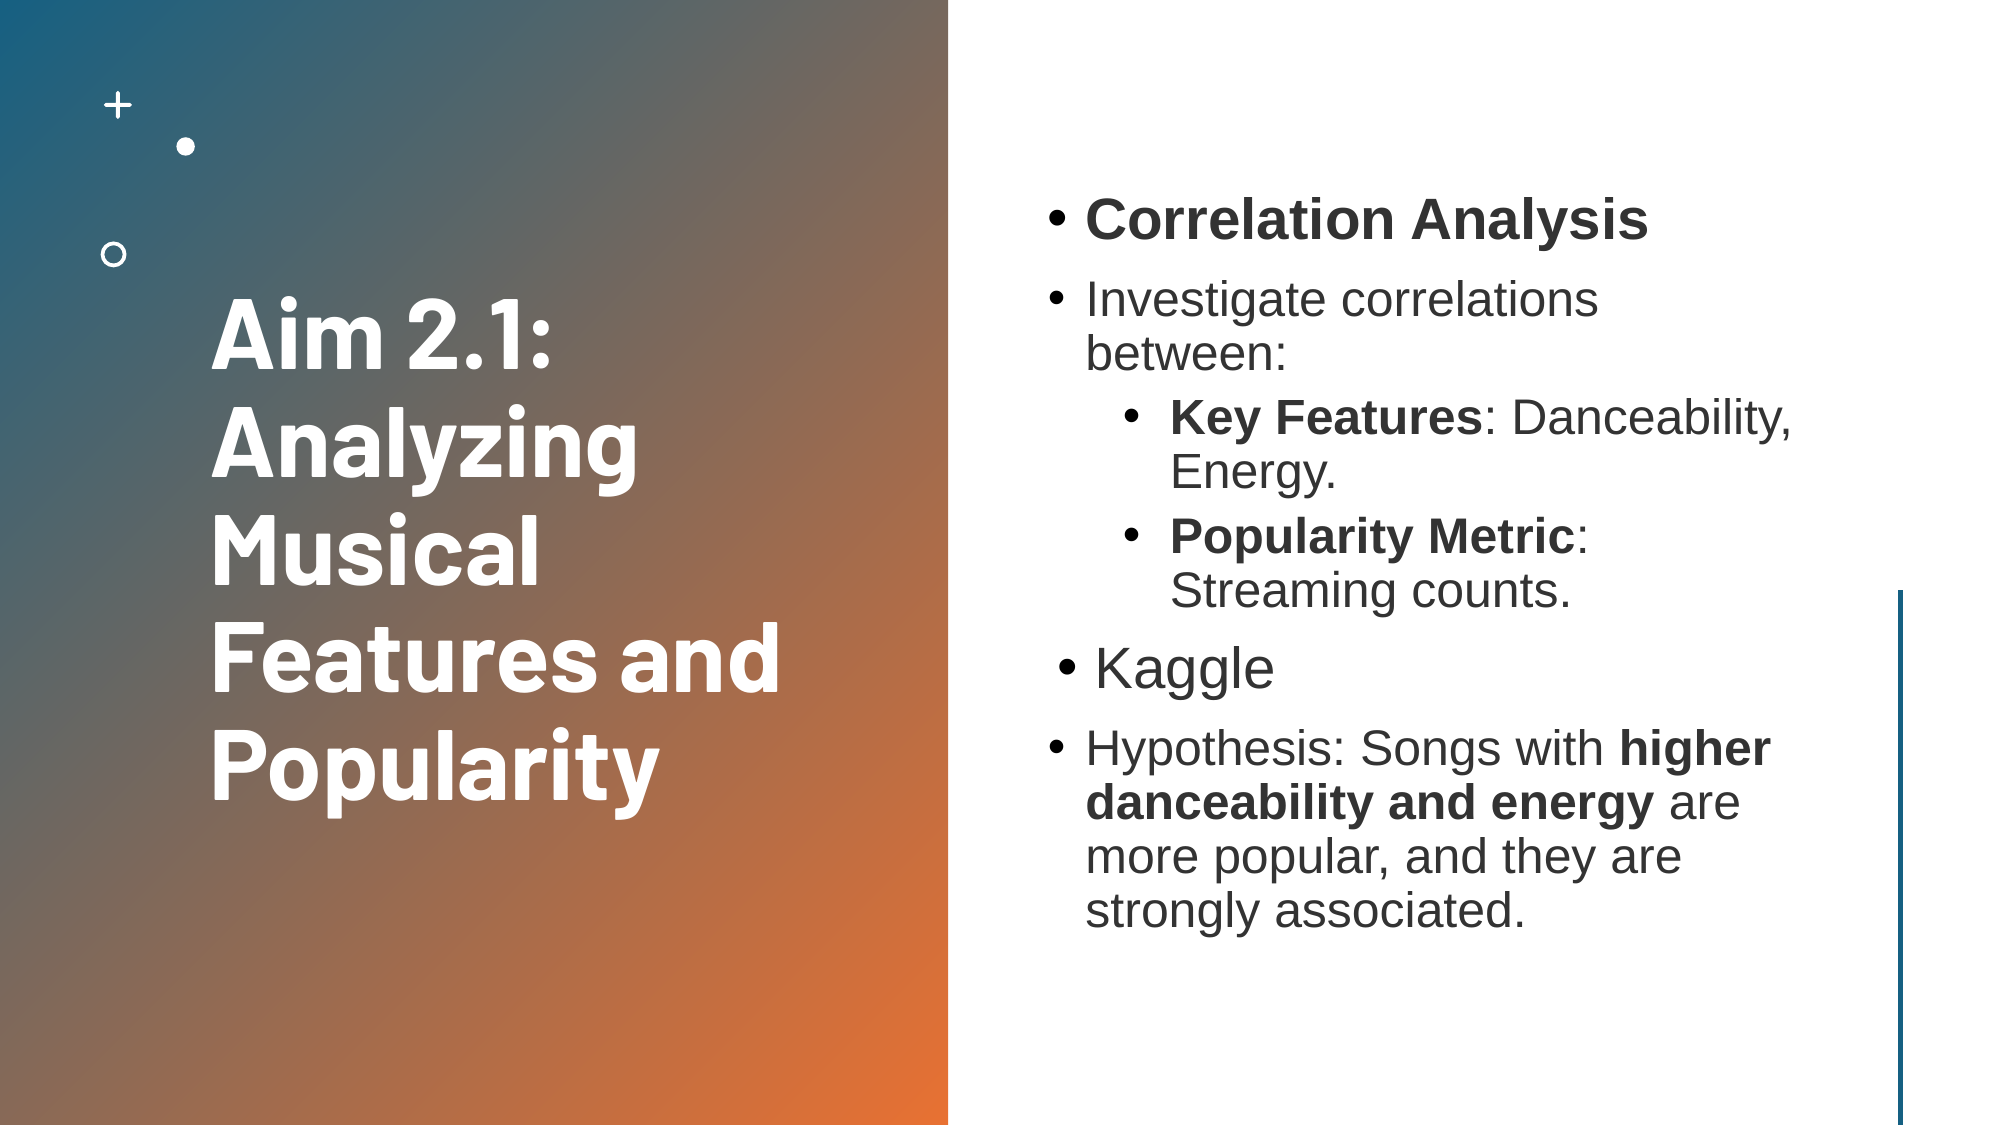

# Aim 2.1: Analyzing Musical Features and Popularity
Correlation Analysis
Investigate correlations between:
Key Features: Danceability, Energy.
Popularity Metric: Streaming counts.
Kaggle
Hypothesis: Songs with higher danceability and energy are more popular, and they are strongly associated.